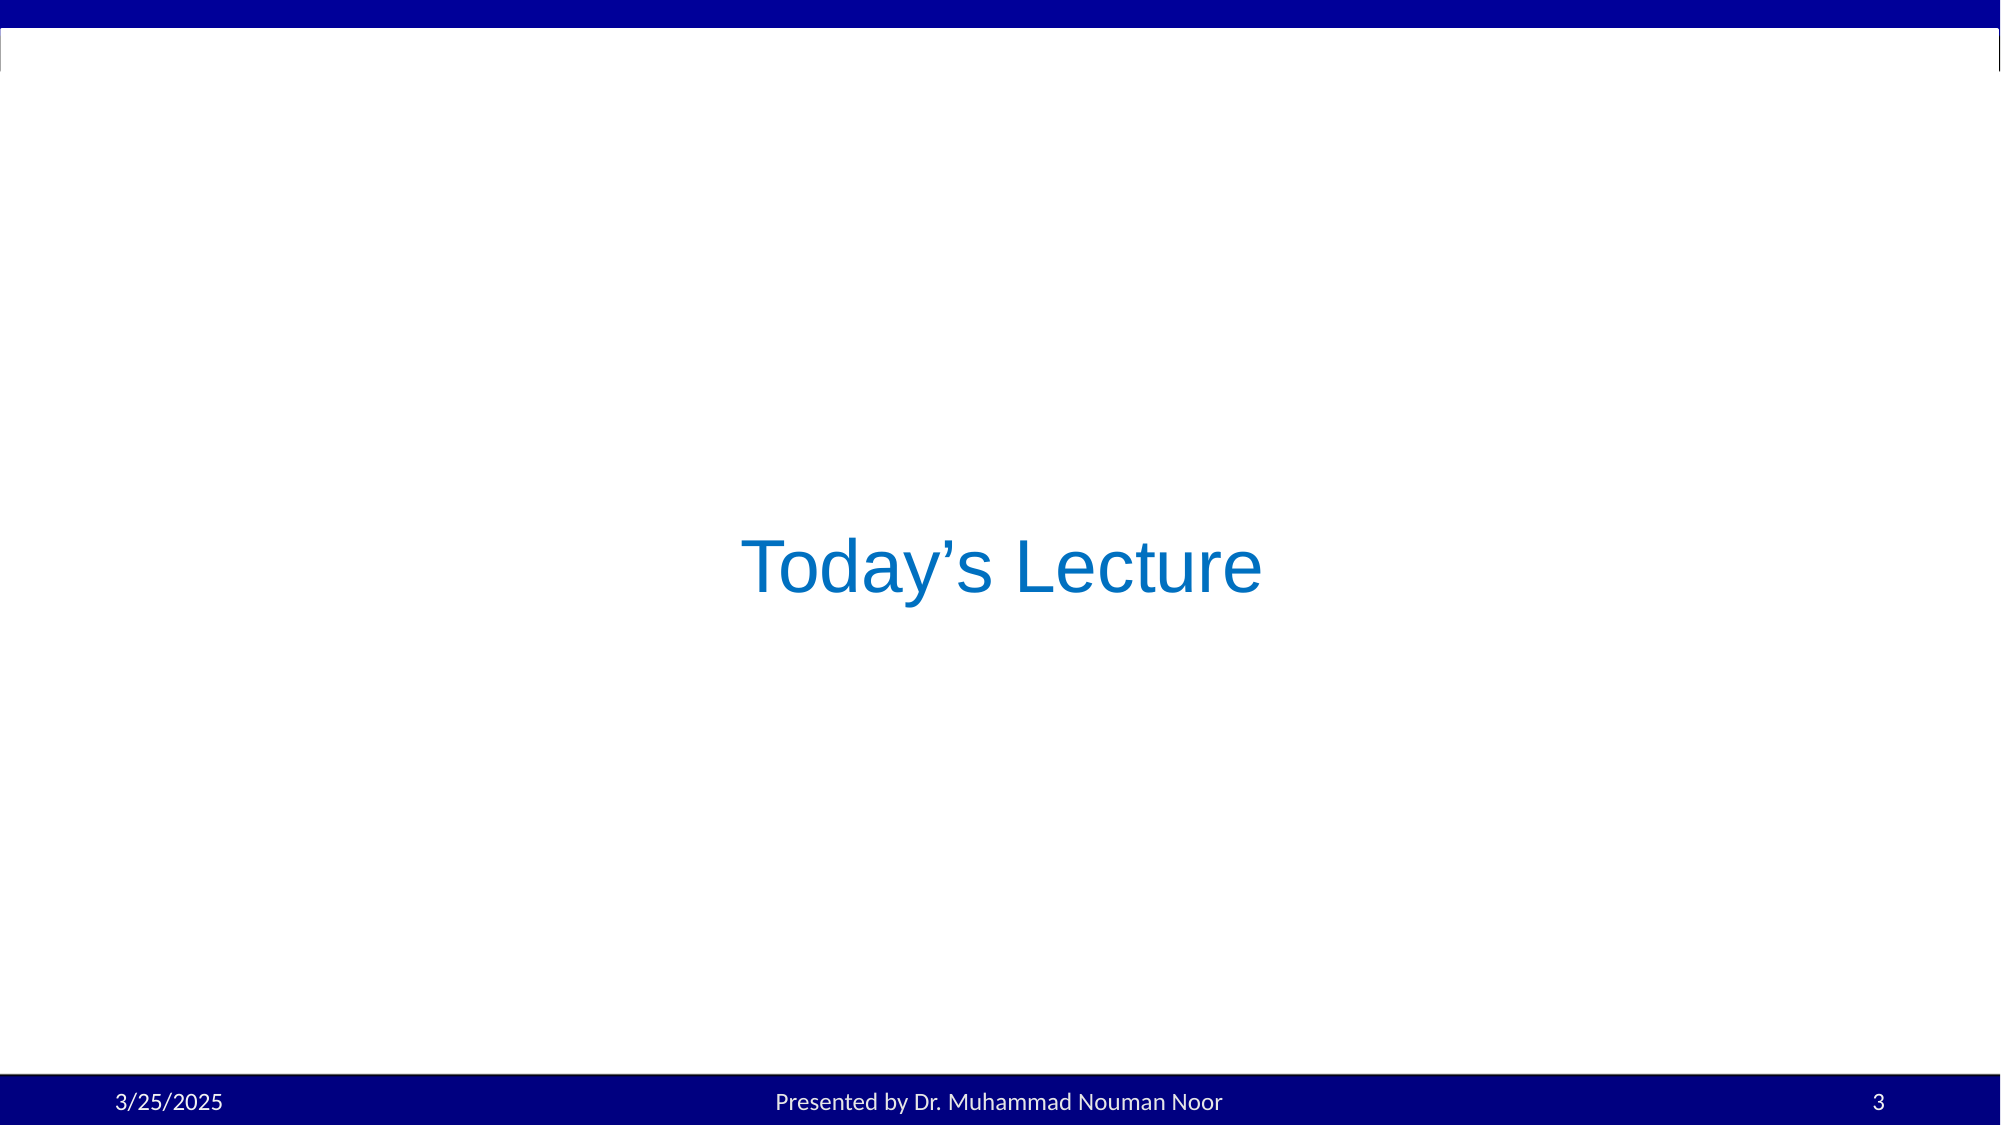

# Today’s Lecture
3/25/2025
Presented by Dr. Muhammad Nouman Noor
3